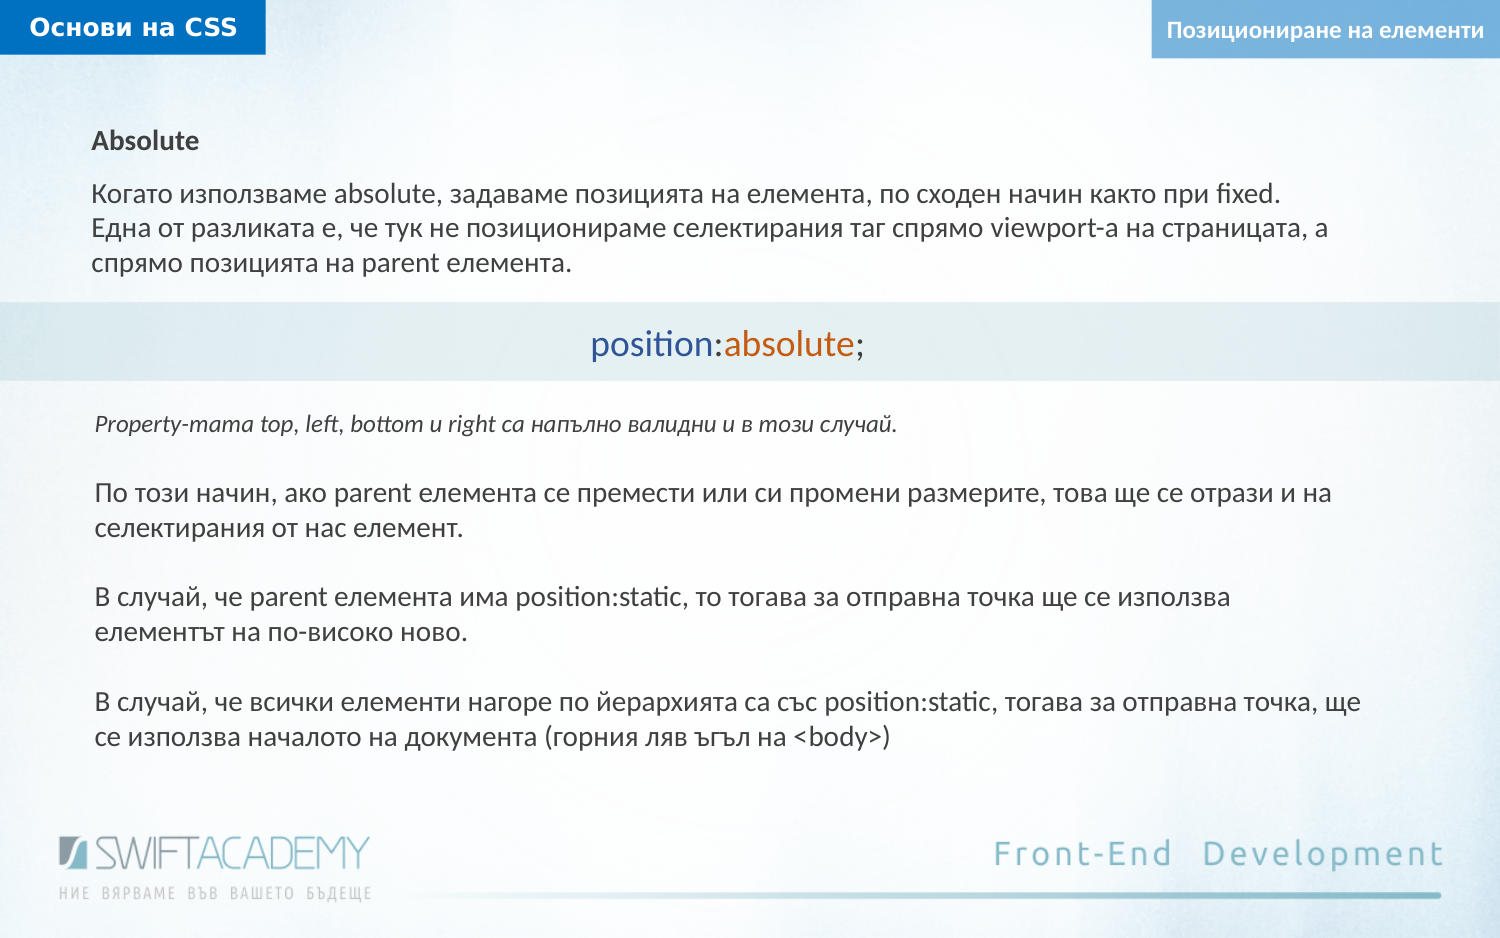

Основи на CSS
Позициониране на елементи
Absolute
Когато използваме absolute, задаваме позицията на елемента, по сходен начин както при fixed.
Една от разликата е, че тук не позиционираме селектирания таг спрямо viewport-a на страницата, а спрямо позицията на parent елемента.

position:absolute;
Property-тата top, left, bottom и right са напълно валидни и в този случай.

По този начин, ако parent елемента се премести или си промени размерите, това ще се отрази и на селектирания от нас елемент.

В случай, че parent елемента има position:static, то тогава за отправна точка ще се използва елементът на по-високо ново.

В случай, че всички елементи нагоре по йерархията са със position:static, тогава за отправна точка, ще се използва началото на документа (горния ляв ъгъл на <body>)